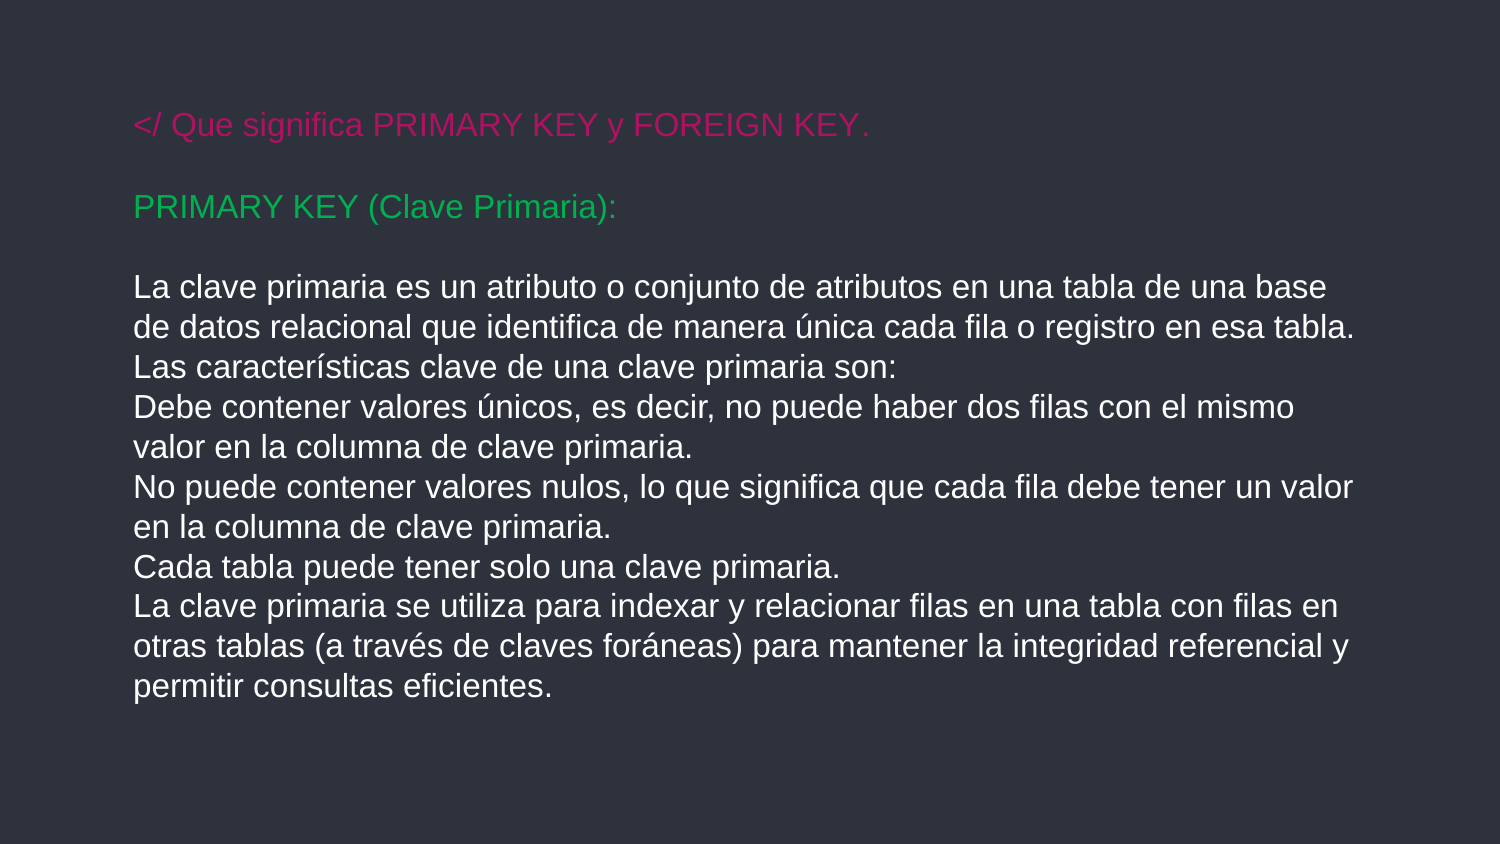

# </ Que significa PRIMARY KEY y FOREIGN KEY.
PRIMARY KEY (Clave Primaria):

La clave primaria es un atributo o conjunto de atributos en una tabla de una base de datos relacional que identifica de manera única cada fila o registro en esa tabla.
Las características clave de una clave primaria son:
Debe contener valores únicos, es decir, no puede haber dos filas con el mismo valor en la columna de clave primaria.
No puede contener valores nulos, lo que significa que cada fila debe tener un valor en la columna de clave primaria.
Cada tabla puede tener solo una clave primaria.
La clave primaria se utiliza para indexar y relacionar filas en una tabla con filas en otras tablas (a través de claves foráneas) para mantener la integridad referencial y permitir consultas eficientes.